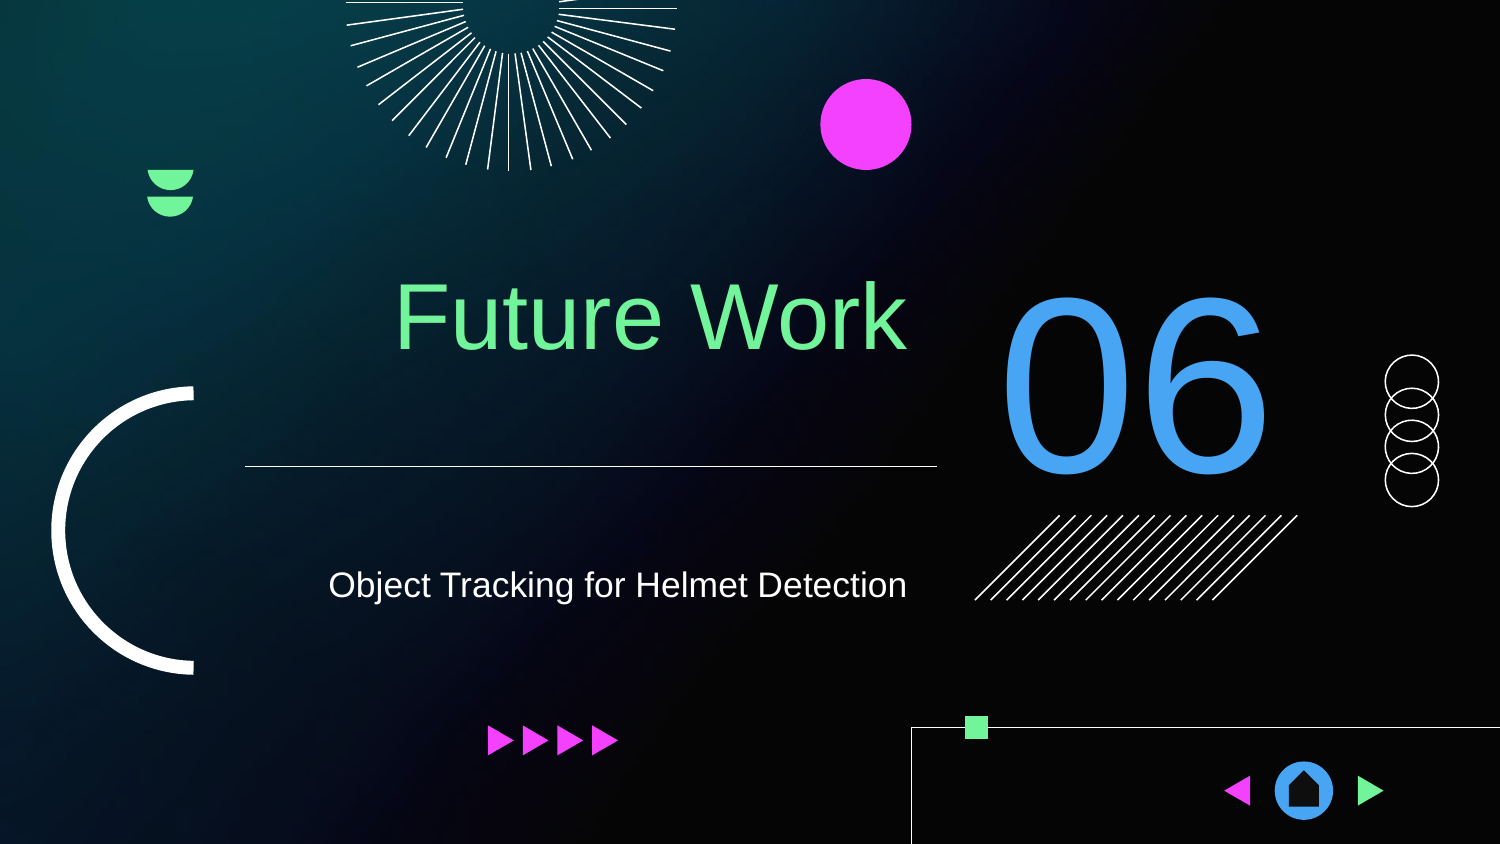

06
# Future Work

Object Tracking for Helmet Detection